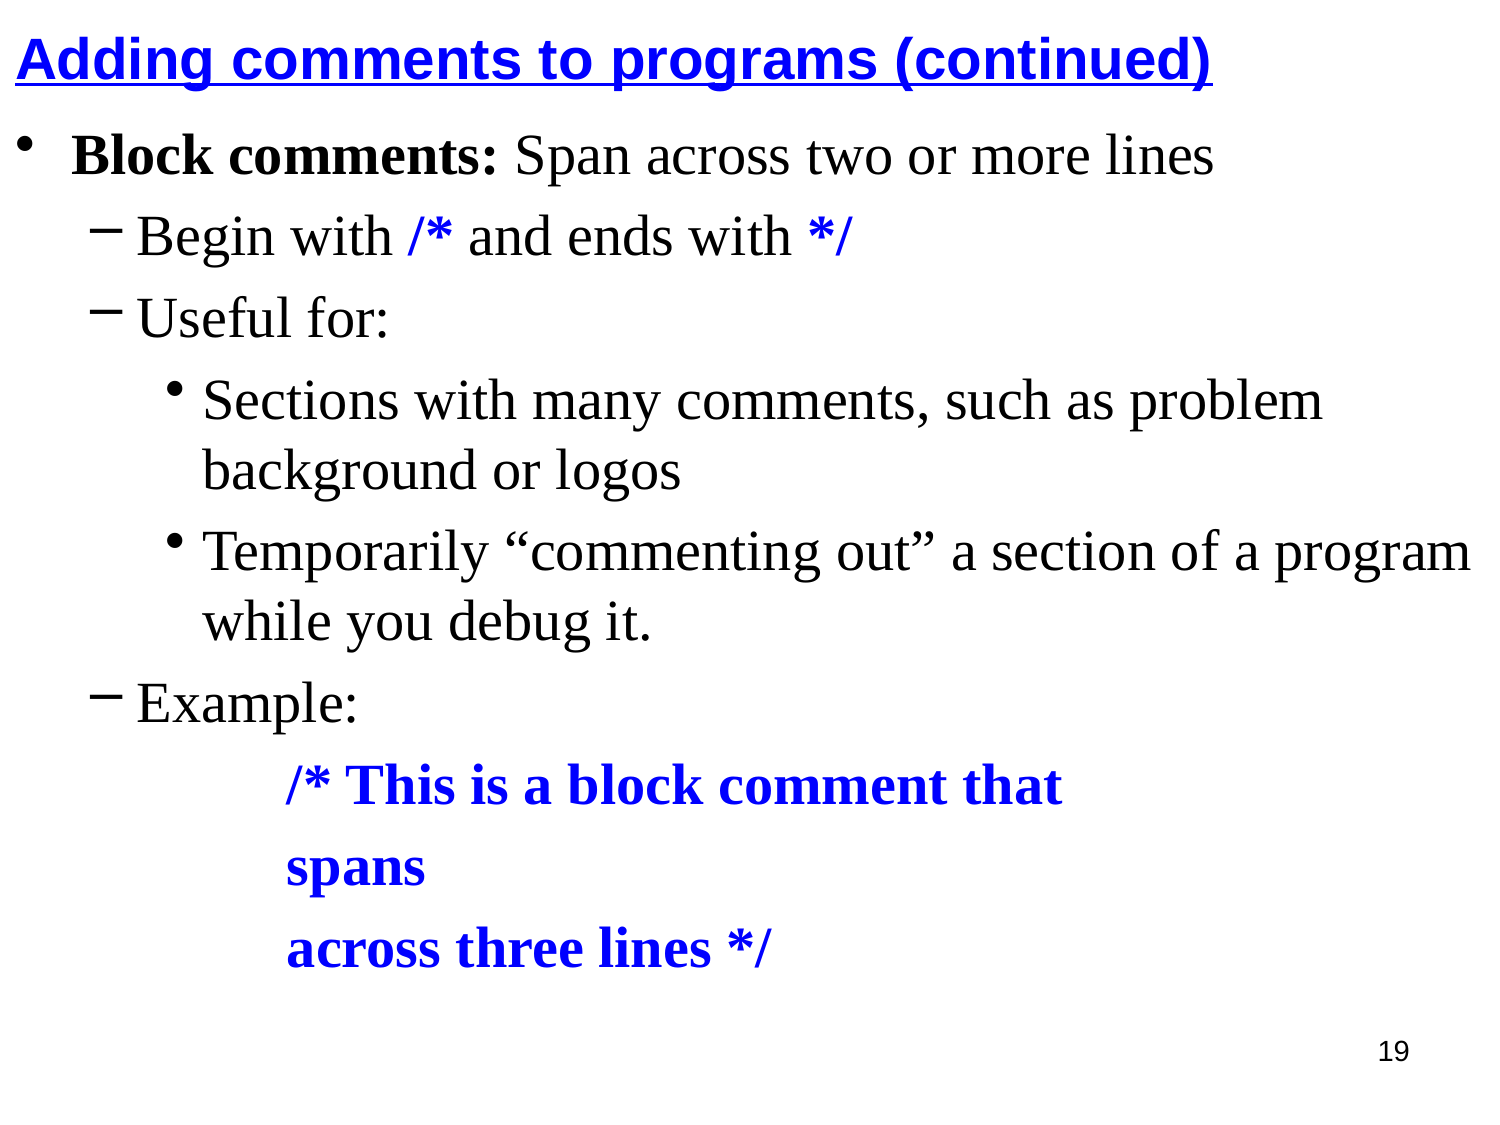

# Adding comments to programs (continued)
Block comments: Span across two or more lines
Begin with /* and ends with */
Useful for:
Sections with many comments, such as problem background or logos
Temporarily “commenting out” a section of a program while you debug it.
Example:
		/* This is a block comment that
    	spans
    	across three lines */
19